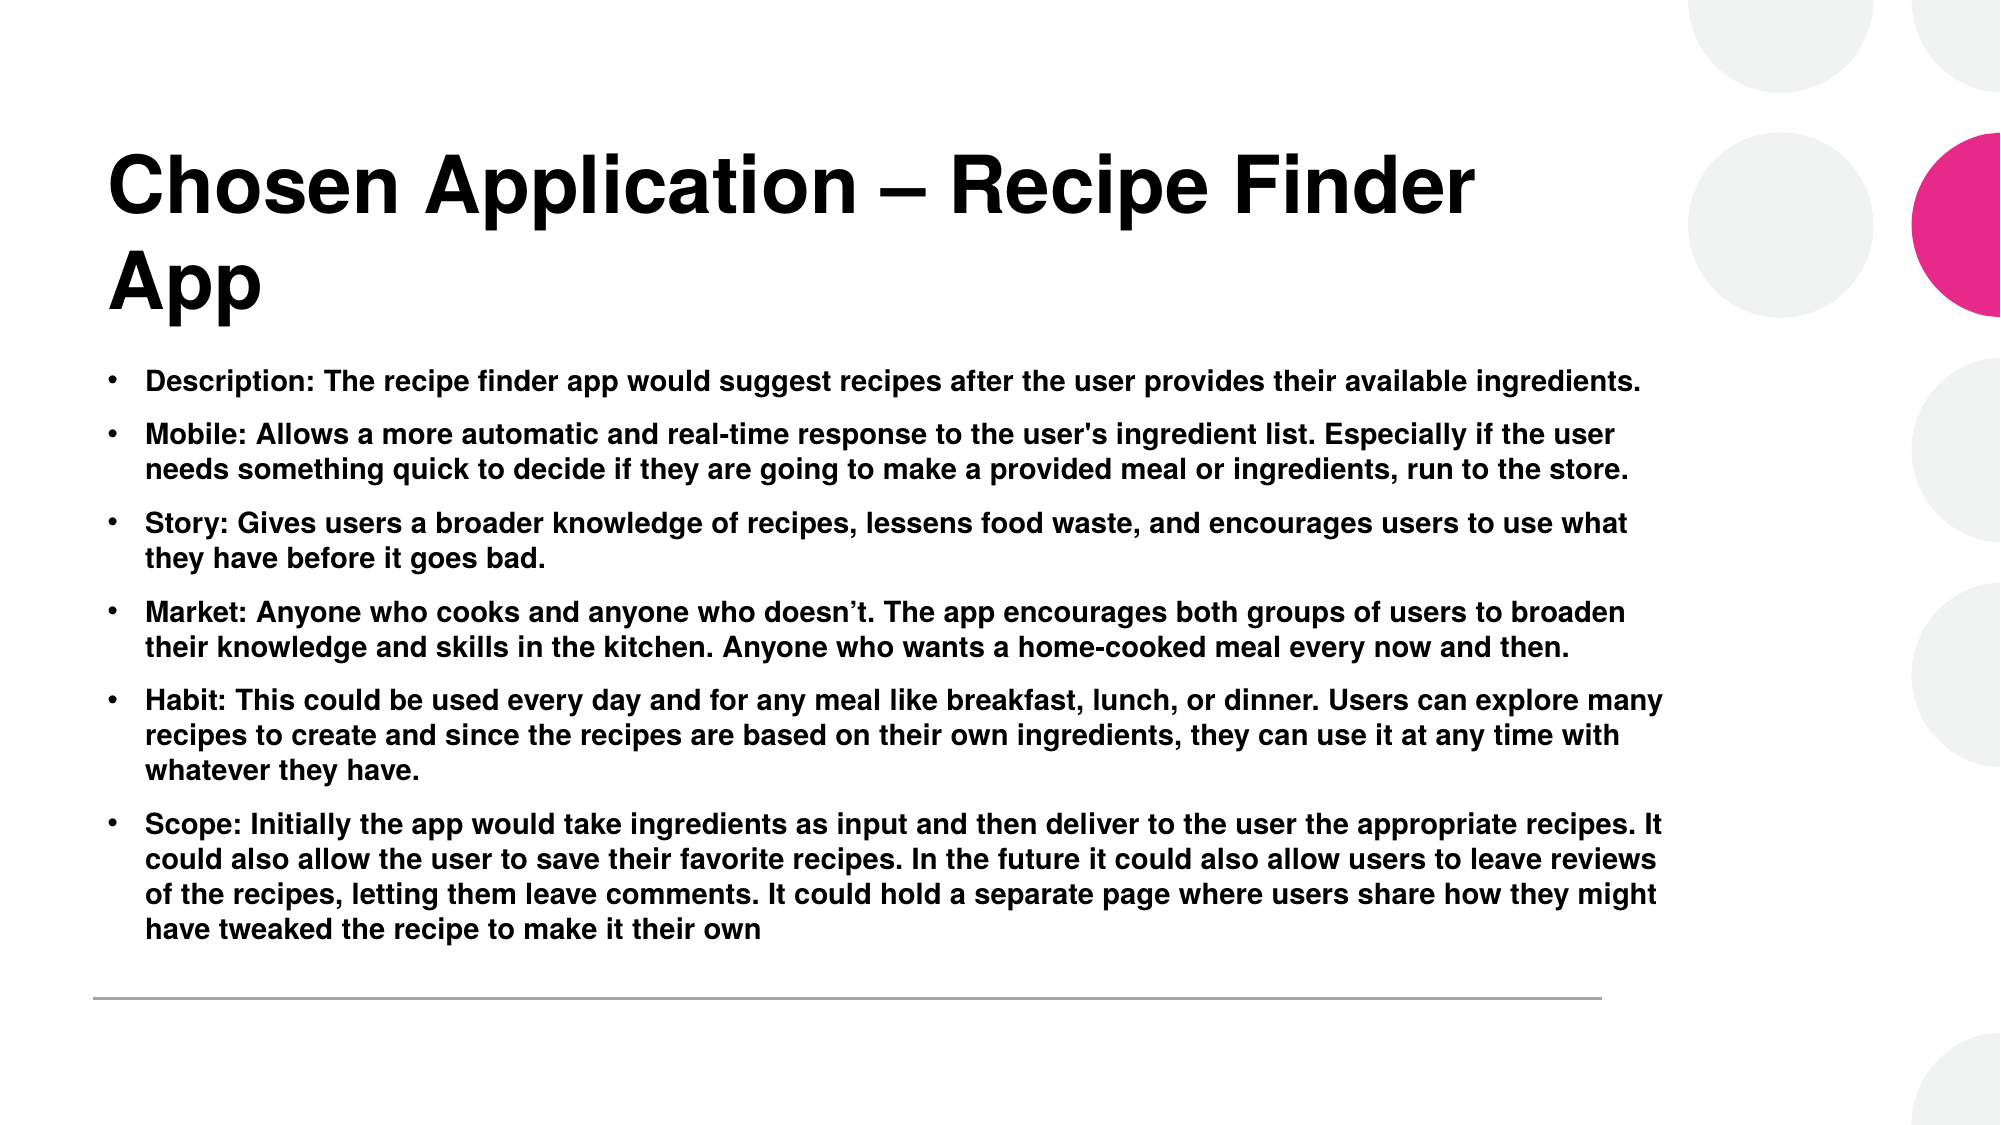

# Chosen Application – Recipe Finder App
Description: The recipe finder app would suggest recipes after the user provides their available ingredients.
Mobile: Allows a more automatic and real-time response to the user's ingredient list. Especially if the user  needs something quick to decide if they are going to make a provided meal or ingredients, run to the store.
Story: Gives users a broader knowledge of recipes, lessens food waste, and encourages users to use what they have before it goes bad.
Market: Anyone who cooks and anyone who doesn’t. The app encourages both groups of users to broaden their knowledge and skills in the kitchen. Anyone who wants a home-cooked meal every now and then.
Habit: This could be used every day and for any meal like breakfast, lunch, or dinner. Users can explore many recipes to create and since the recipes are based on their own ingredients, they can use it at any time with whatever they have.
Scope: Initially the app would take ingredients as input and then deliver to the user the appropriate recipes. It could also allow the user to save their favorite recipes. In the future it could also allow users to leave reviews of the recipes, letting them leave comments. It could hold a separate page where users share how they might have tweaked the recipe to make it their own